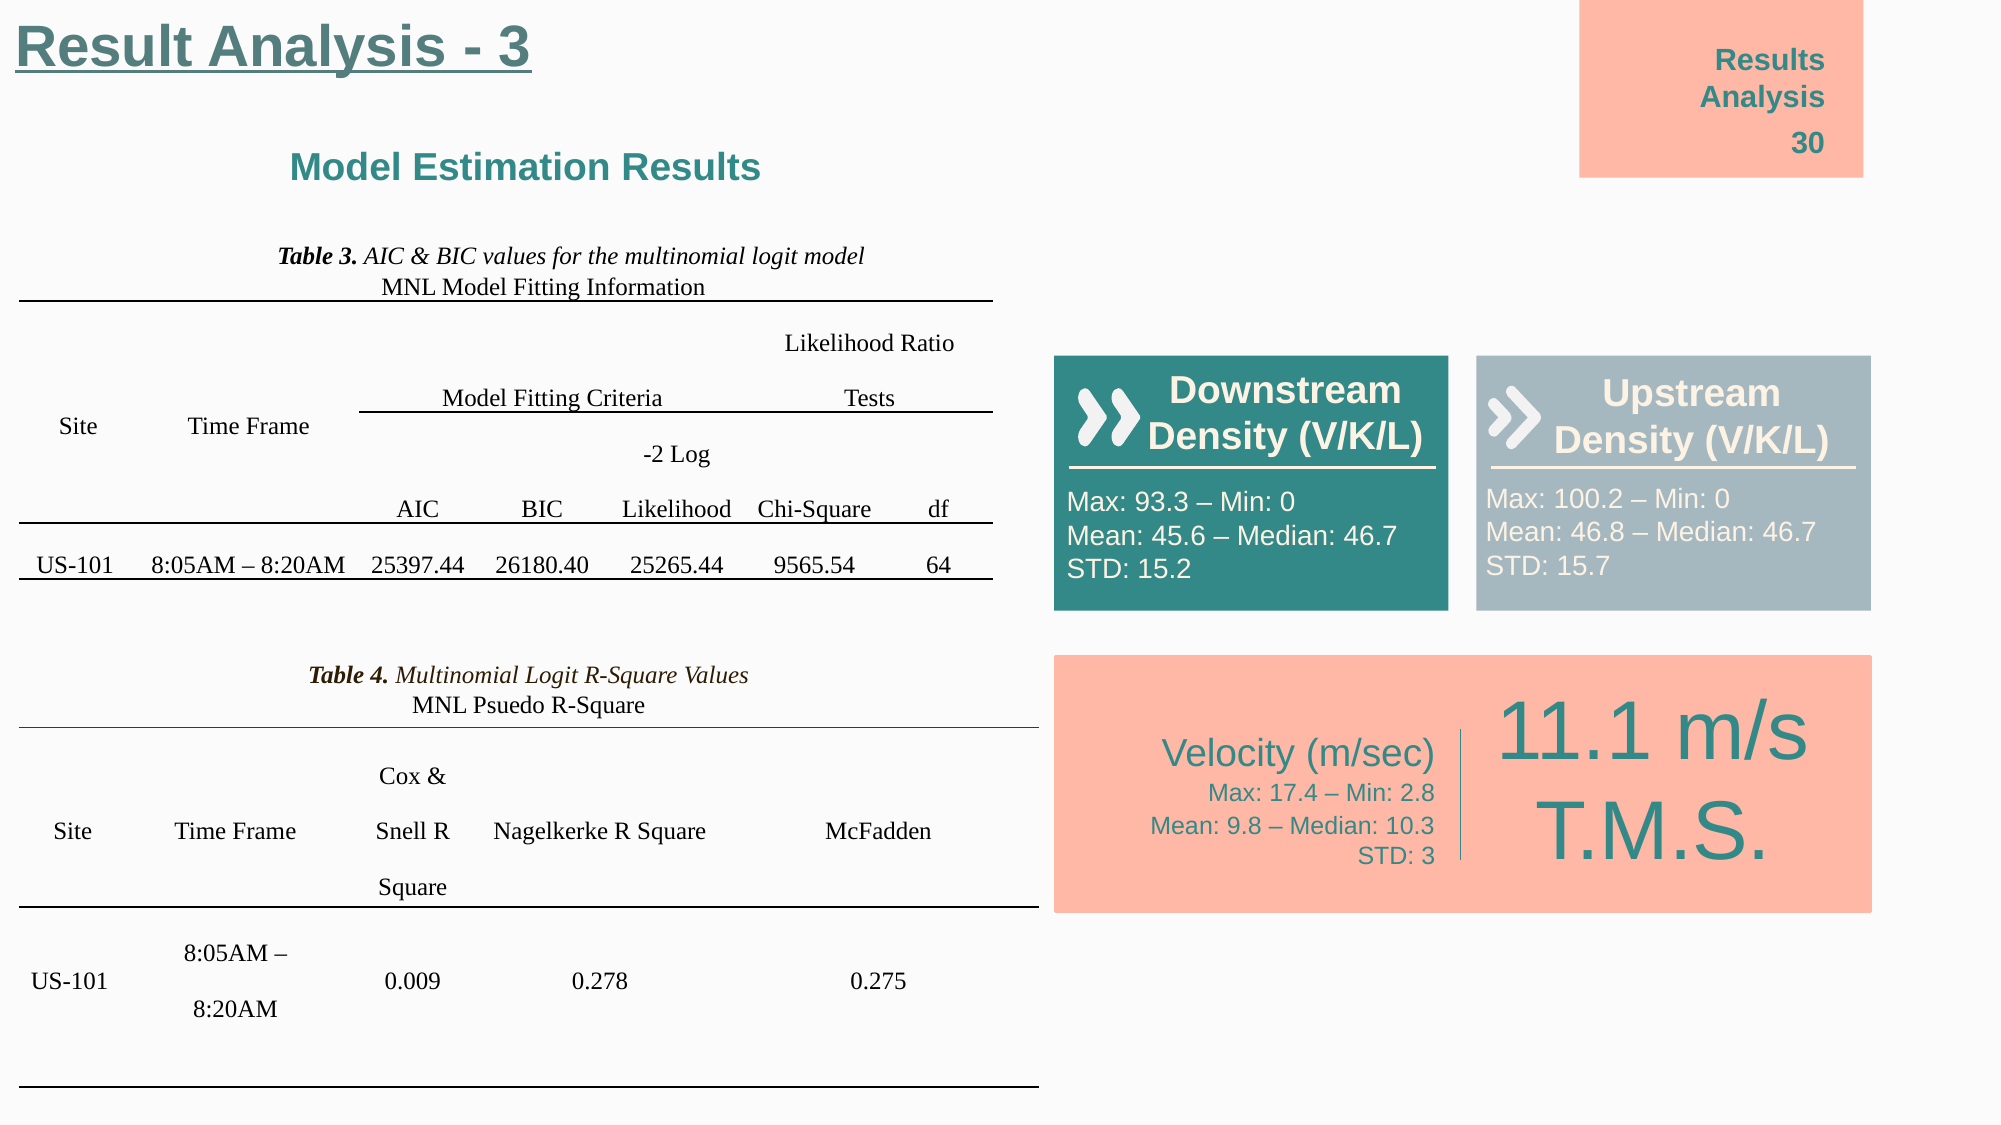

Result Analysis - 3
# Results Analysis
30
Model Estimation Results
Table 3. AIC & BIC values for the multinomial logit model
| MNL Model Fitting Information |  |  |  |  |  |  |
| --- | --- | --- | --- | --- | --- | --- |
| Site | Time Frame | Model Fitting Criteria |  |  | Likelihood Ratio Tests |  |
|  |  | AIC | BIC | -2 Log Likelihood | Chi-Square | df |
| US-101 | 8:05AM – 8:20AM | 25397.44 | 26180.40 | 25265.44 | 9565.54 | 64 |

Downstream Density (V/K/L)
Upstream Density (V/K/L)

Max: 100.2 – Min: 0
Mean: 46.8 – Median: 46.7
STD: 15.7
Max: 93.3 – Min: 0
Mean: 45.6 – Median: 46.7
STD: 15.2
Table 4. Multinomial Logit R-Square Values
MNL Psuedo R-Square

11.1 m/s T.M.S.
Velocity (m/sec)
Max: 17.4 – Min: 2.8
Mean: 9.8 – Median: 10.3
STD: 3
| Site | Time Frame | Cox & Snell R Square | Nagelkerke R Square | McFadden |
| --- | --- | --- | --- | --- |
| US-101 | 8:05AM – 8:20AM | 0.009 | 0.278 | 0.275 |
|  |  |  |  |  |